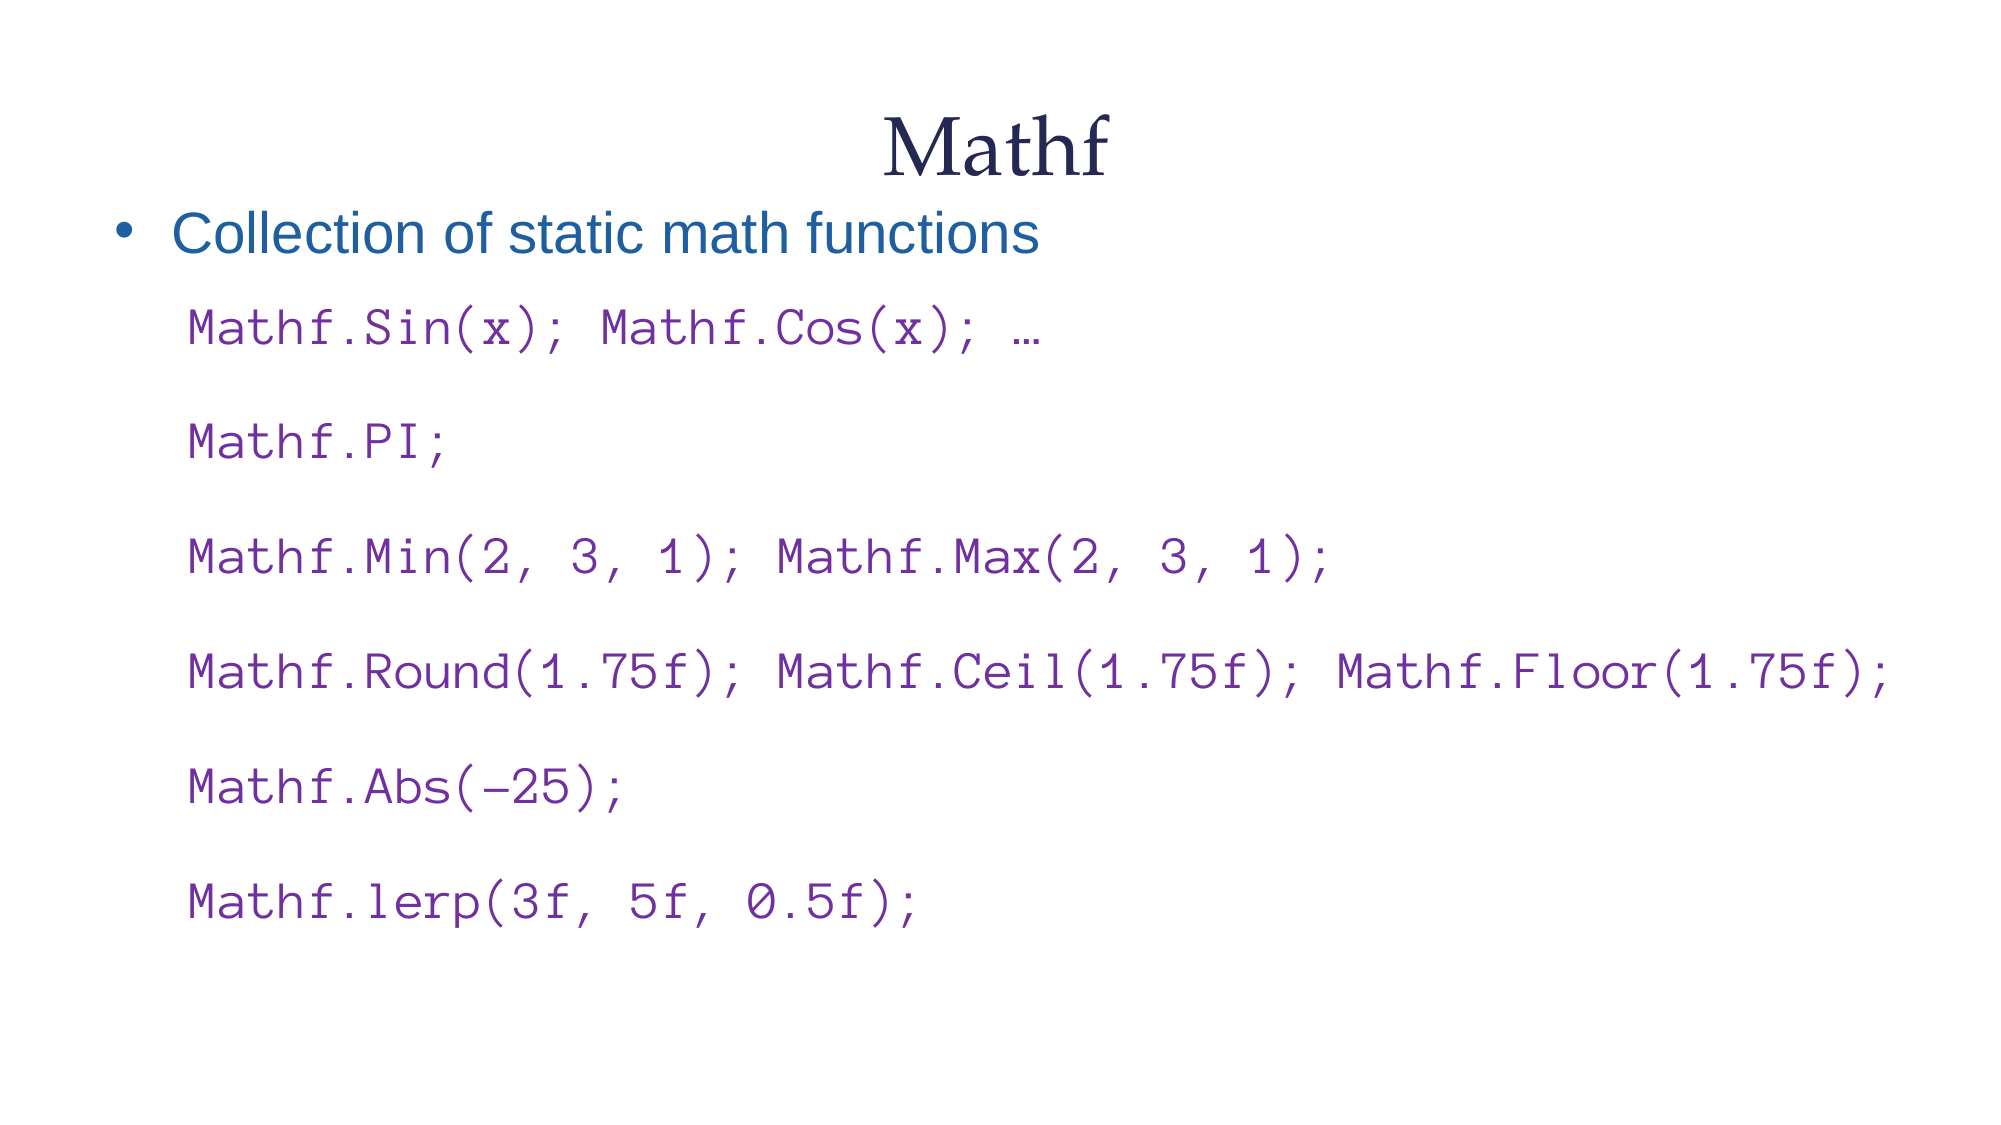

# Mathf
Collection of static math functions
Mathf.Sin(x); Mathf.Cos(x); …
Mathf.PI;
Mathf.Min(2, 3, 1); Mathf.Max(2, 3, 1);
Mathf.Round(1.75f); Mathf.Ceil(1.75f); Mathf.Floor(1.75f);
Mathf.Abs(-25);
Mathf.lerp(3f, 5f, 0.5f);